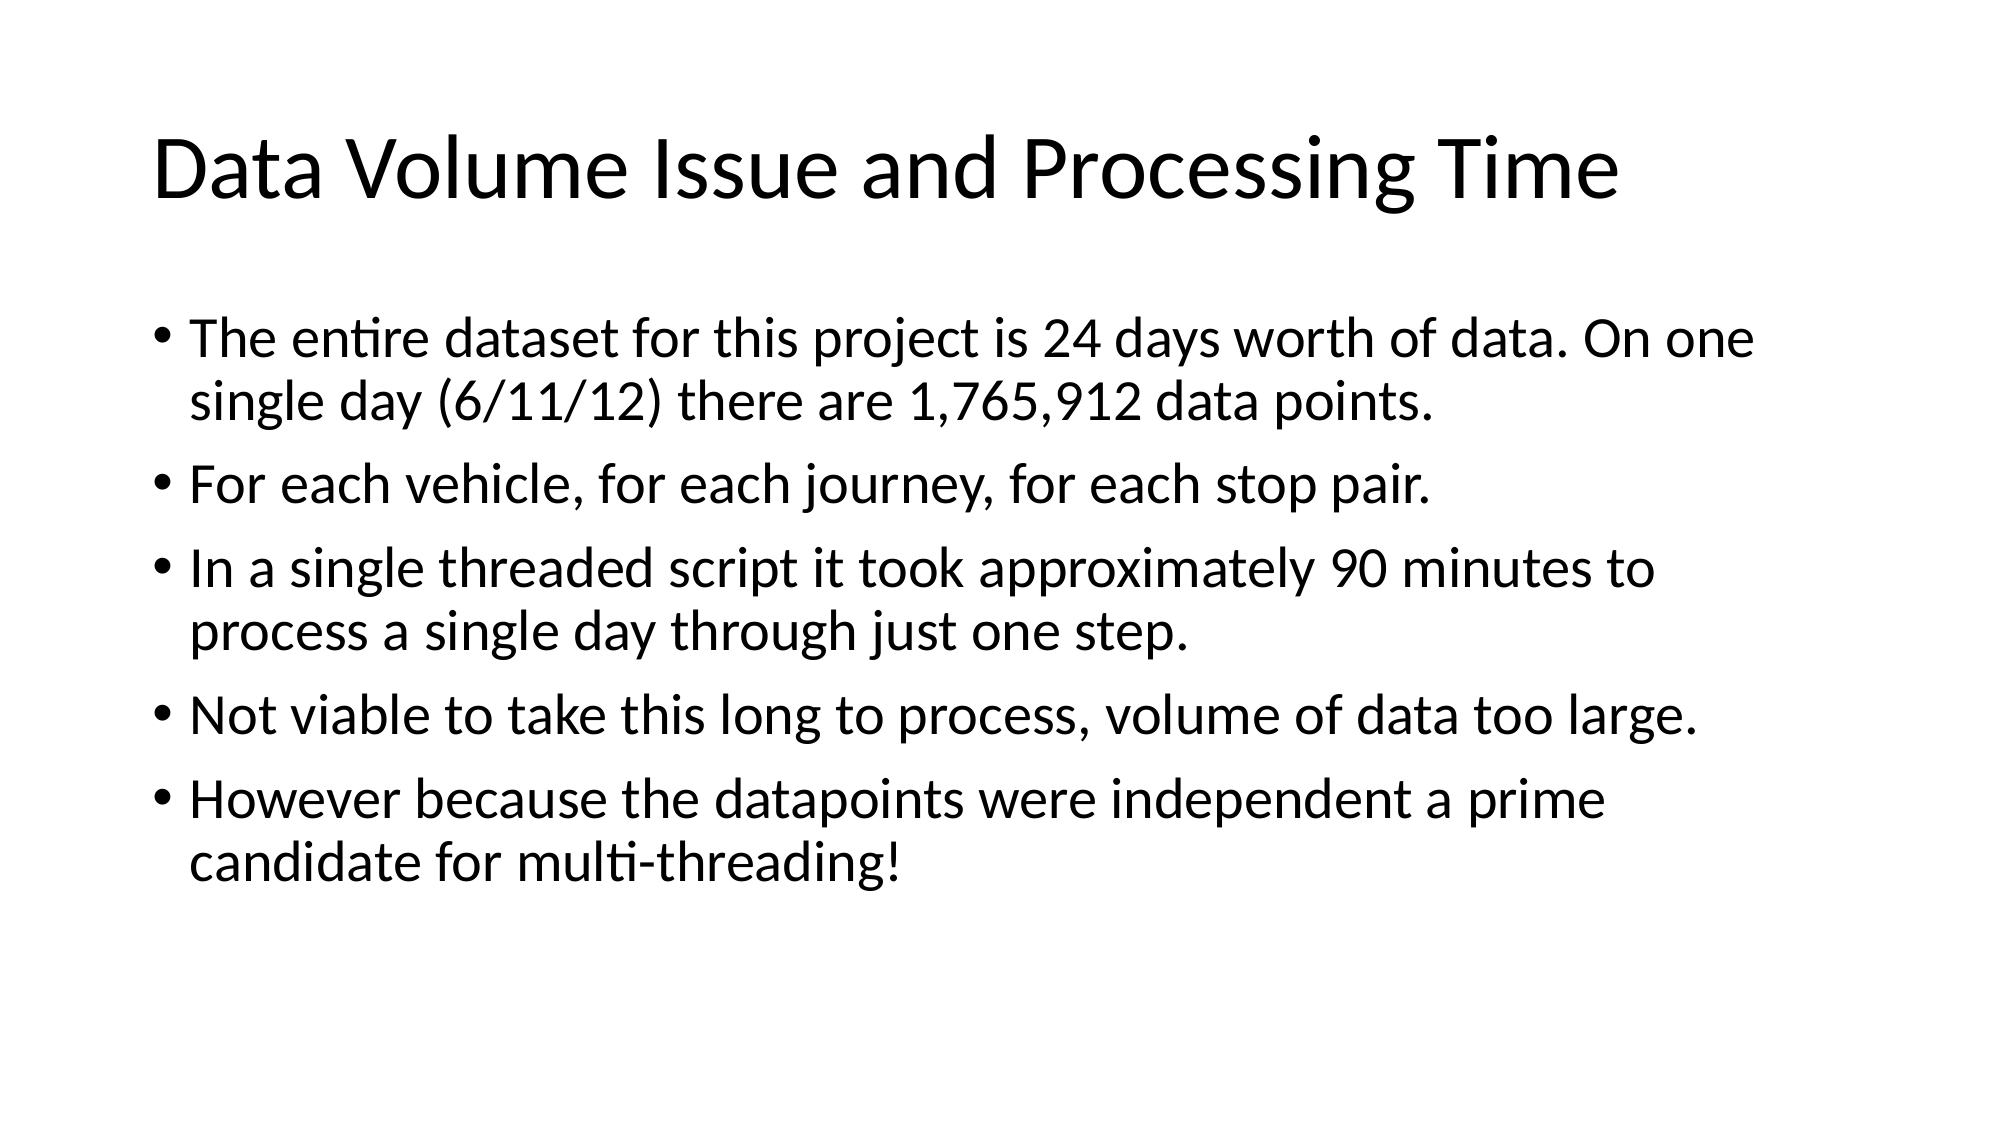

# Data Volume Issue and Processing Time
The entire dataset for this project is 24 days worth of data. On one single day (6/11/12) there are 1,765,912 data points.
For each vehicle, for each journey, for each stop pair.
In a single threaded script it took approximately 90 minutes to process a single day through just one step.
Not viable to take this long to process, volume of data too large.
However because the datapoints were independent a prime candidate for multi-threading!